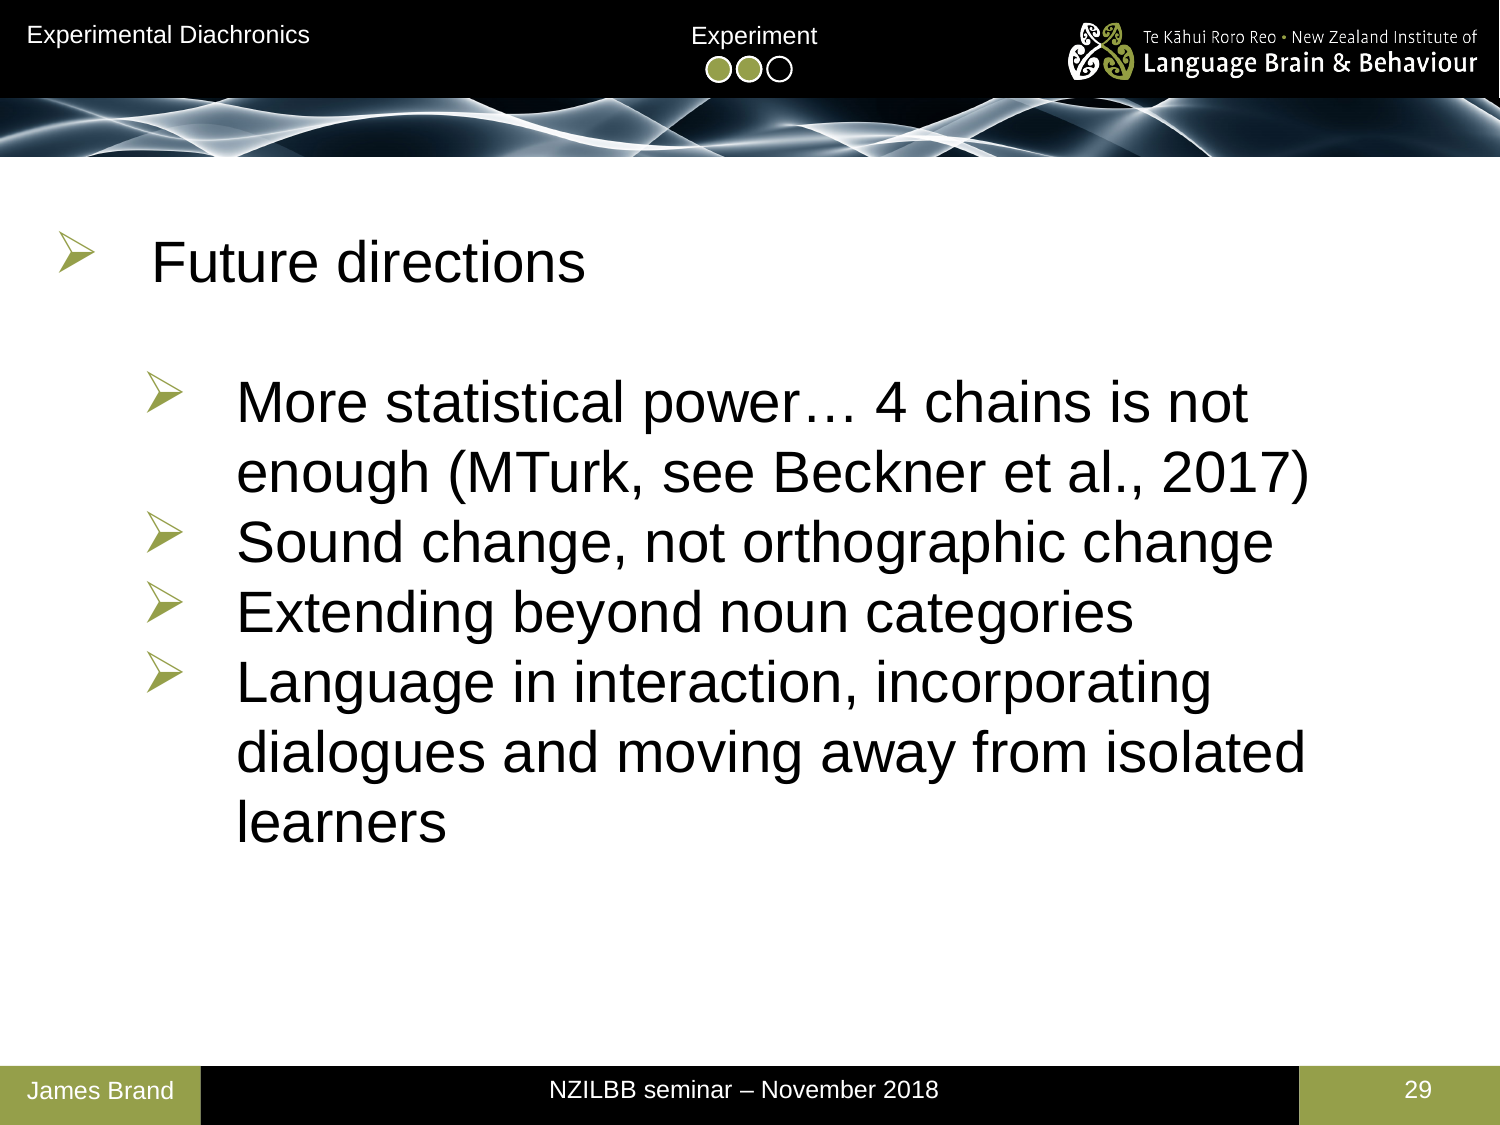

Experiment

Future directions

More statistical power… 4 chains is not enough (MTurk, see Beckner et al., 2017)
Sound change, not orthographic change
Extending beyond noun categories
Language in interaction, incorporating dialogues and moving away from isolated learners